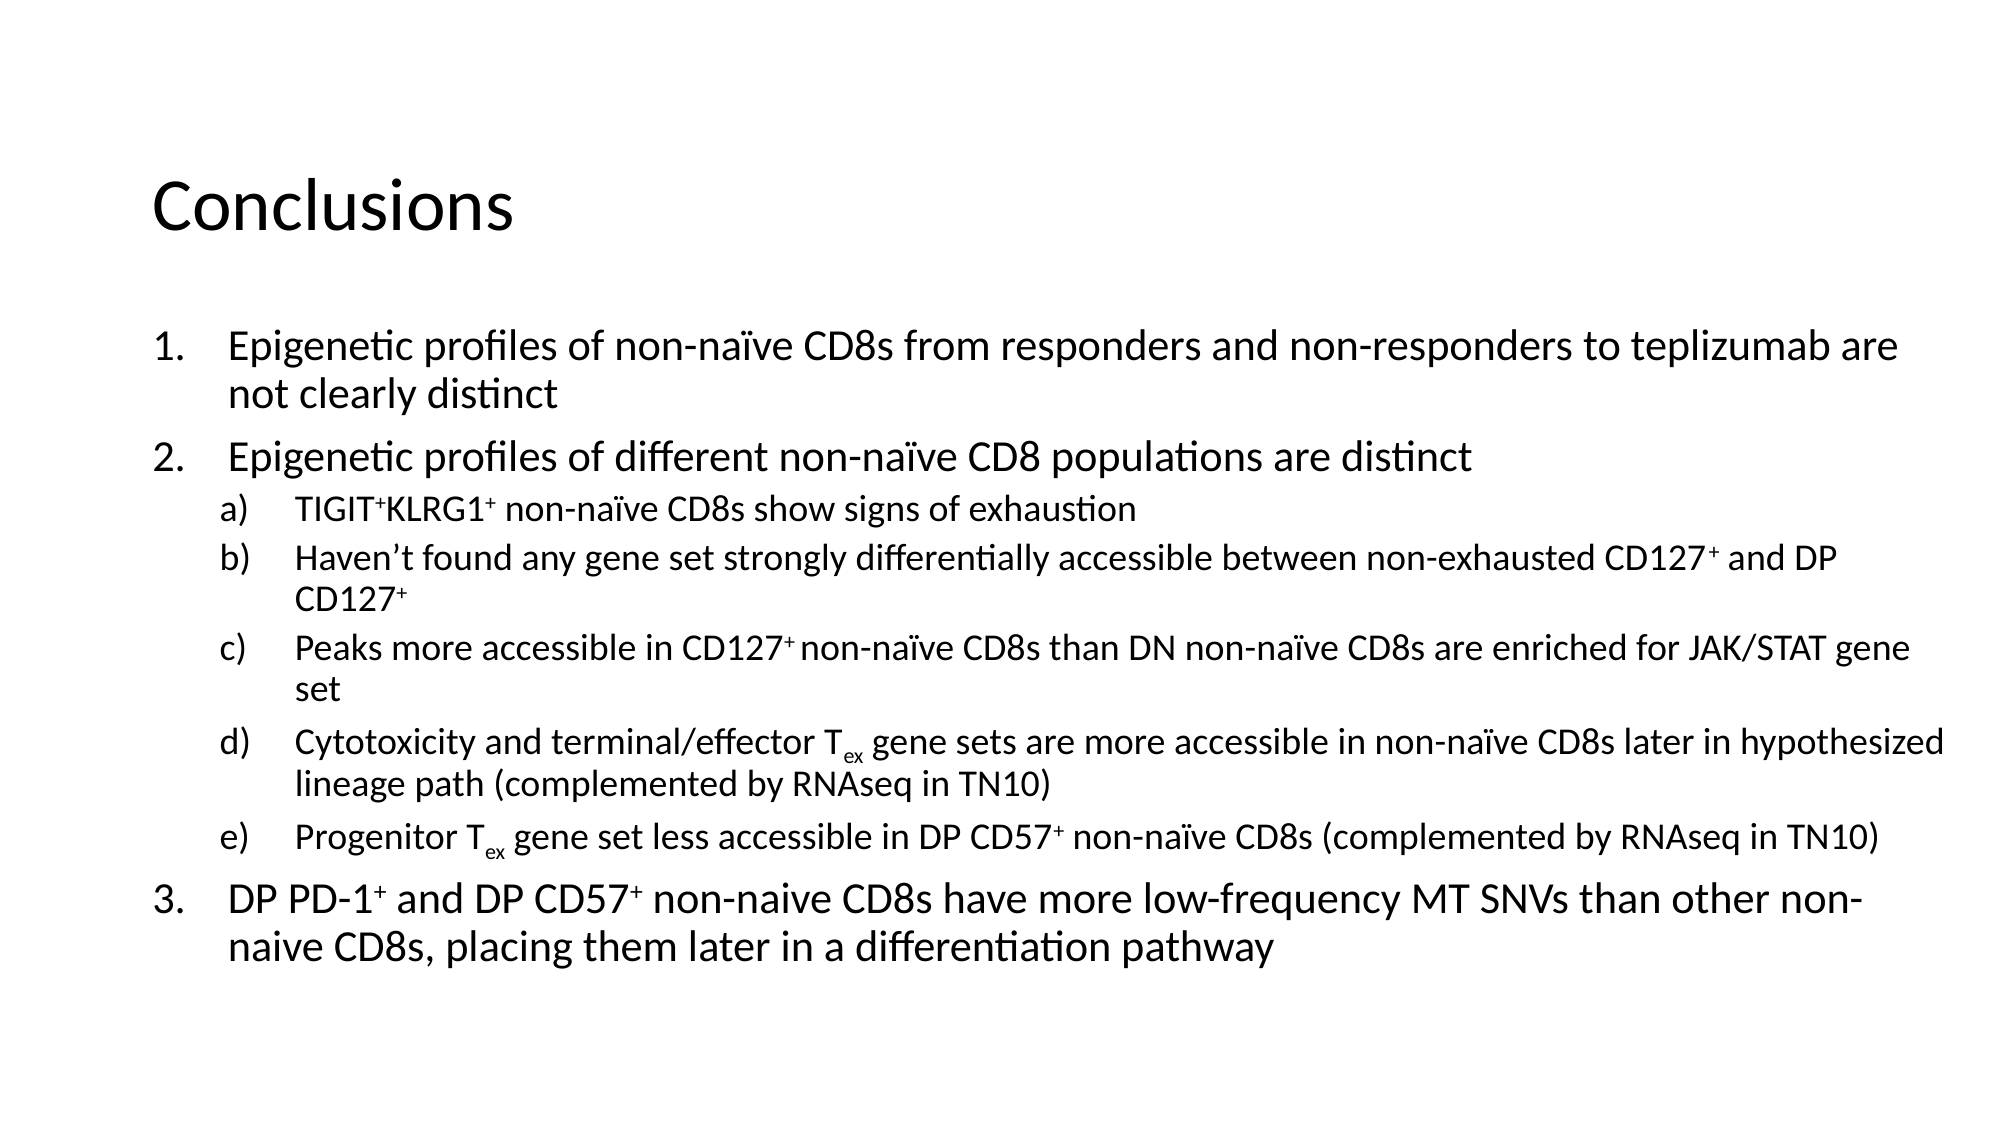

# Conclusions
Epigenetic profiles of non-naïve CD8s from responders and non-responders to teplizumab are not clearly distinct
Epigenetic profiles of different non-naïve CD8 populations are distinct
TIGIT+KLRG1+ non-naïve CD8s show signs of exhaustion
Haven’t found any gene set strongly differentially accessible between non-exhausted CD127+ and DP CD127+
Peaks more accessible in CD127+ non-naïve CD8s than DN non-naïve CD8s are enriched for JAK/STAT gene set
Cytotoxicity and terminal/effector Tex gene sets are more accessible in non-naïve CD8s later in hypothesized lineage path (complemented by RNAseq in TN10)
Progenitor Tex gene set less accessible in DP CD57+ non-naïve CD8s (complemented by RNAseq in TN10)
DP PD-1+ and DP CD57+ non-naive CD8s have more low-frequency MT SNVs than other non-naive CD8s, placing them later in a differentiation pathway